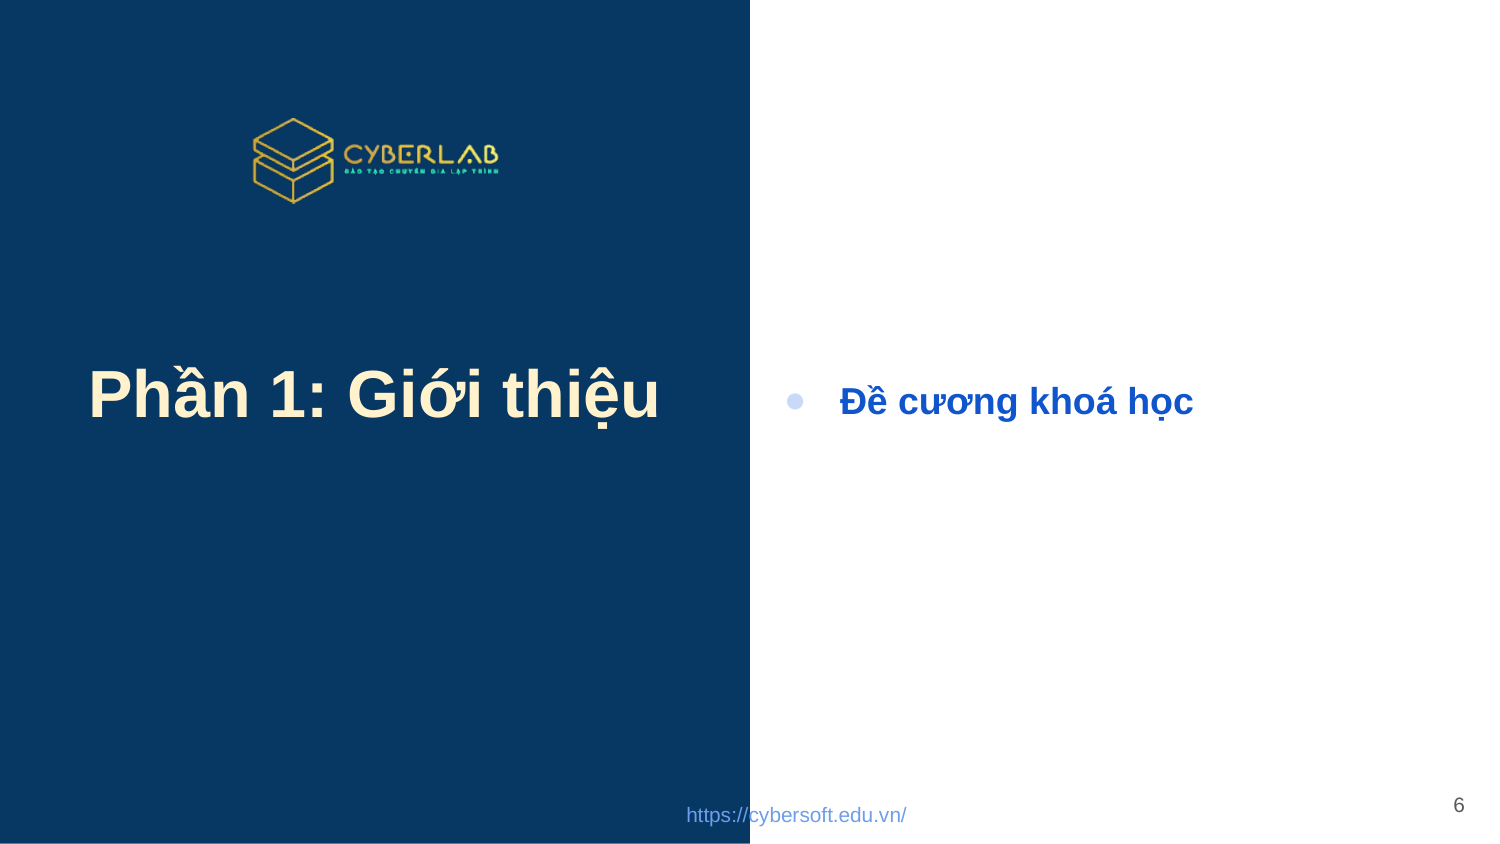

Đề cương khoá học

# Phần 1: Giới thiệu

6